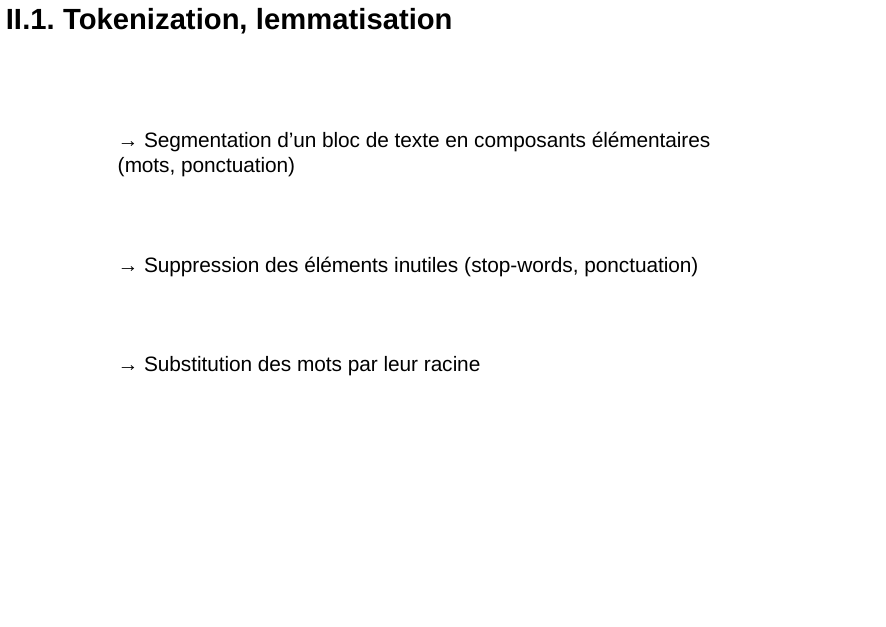

II.1. Tokenization, lemmatisation
→ Segmentation d’un bloc de texte en composants élémentaires (mots, ponctuation)
→ Suppression des éléments inutiles (stop-words, ponctuation)
→ Substitution des mots par leur racine